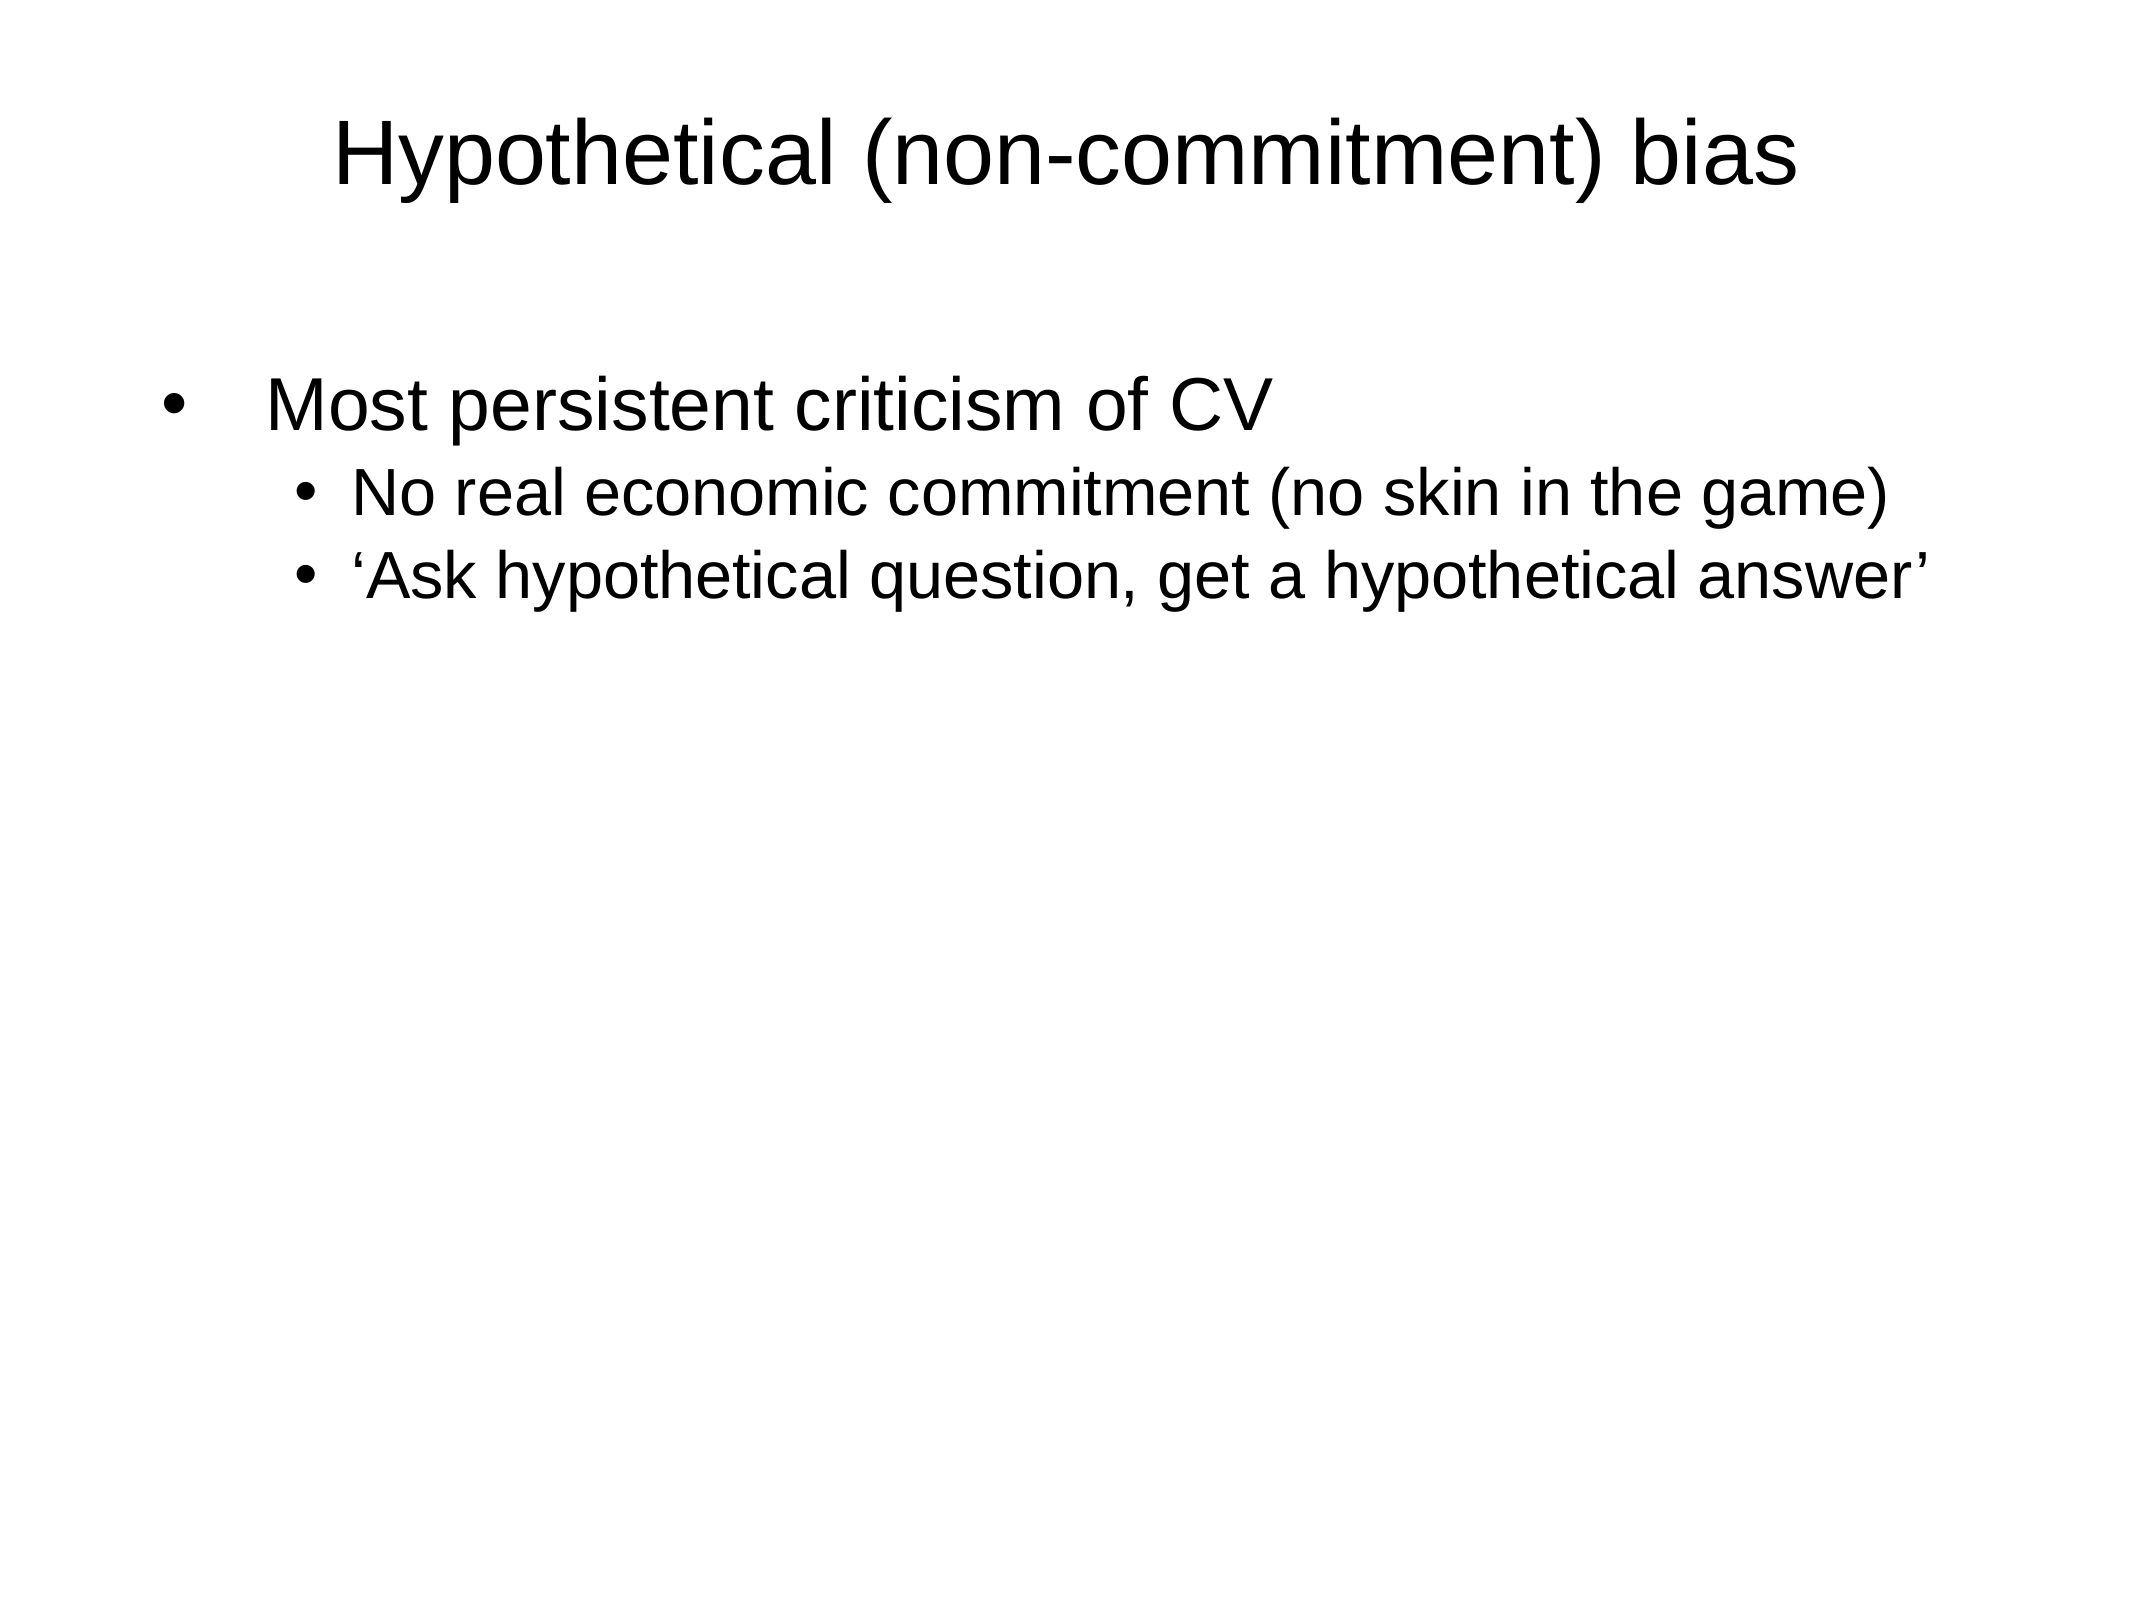

# Hypothetical (non-commitment) bias
Most persistent criticism of CV
No real economic commitment (no skin in the game)
‘Ask hypothetical question, get a hypothetical answer’